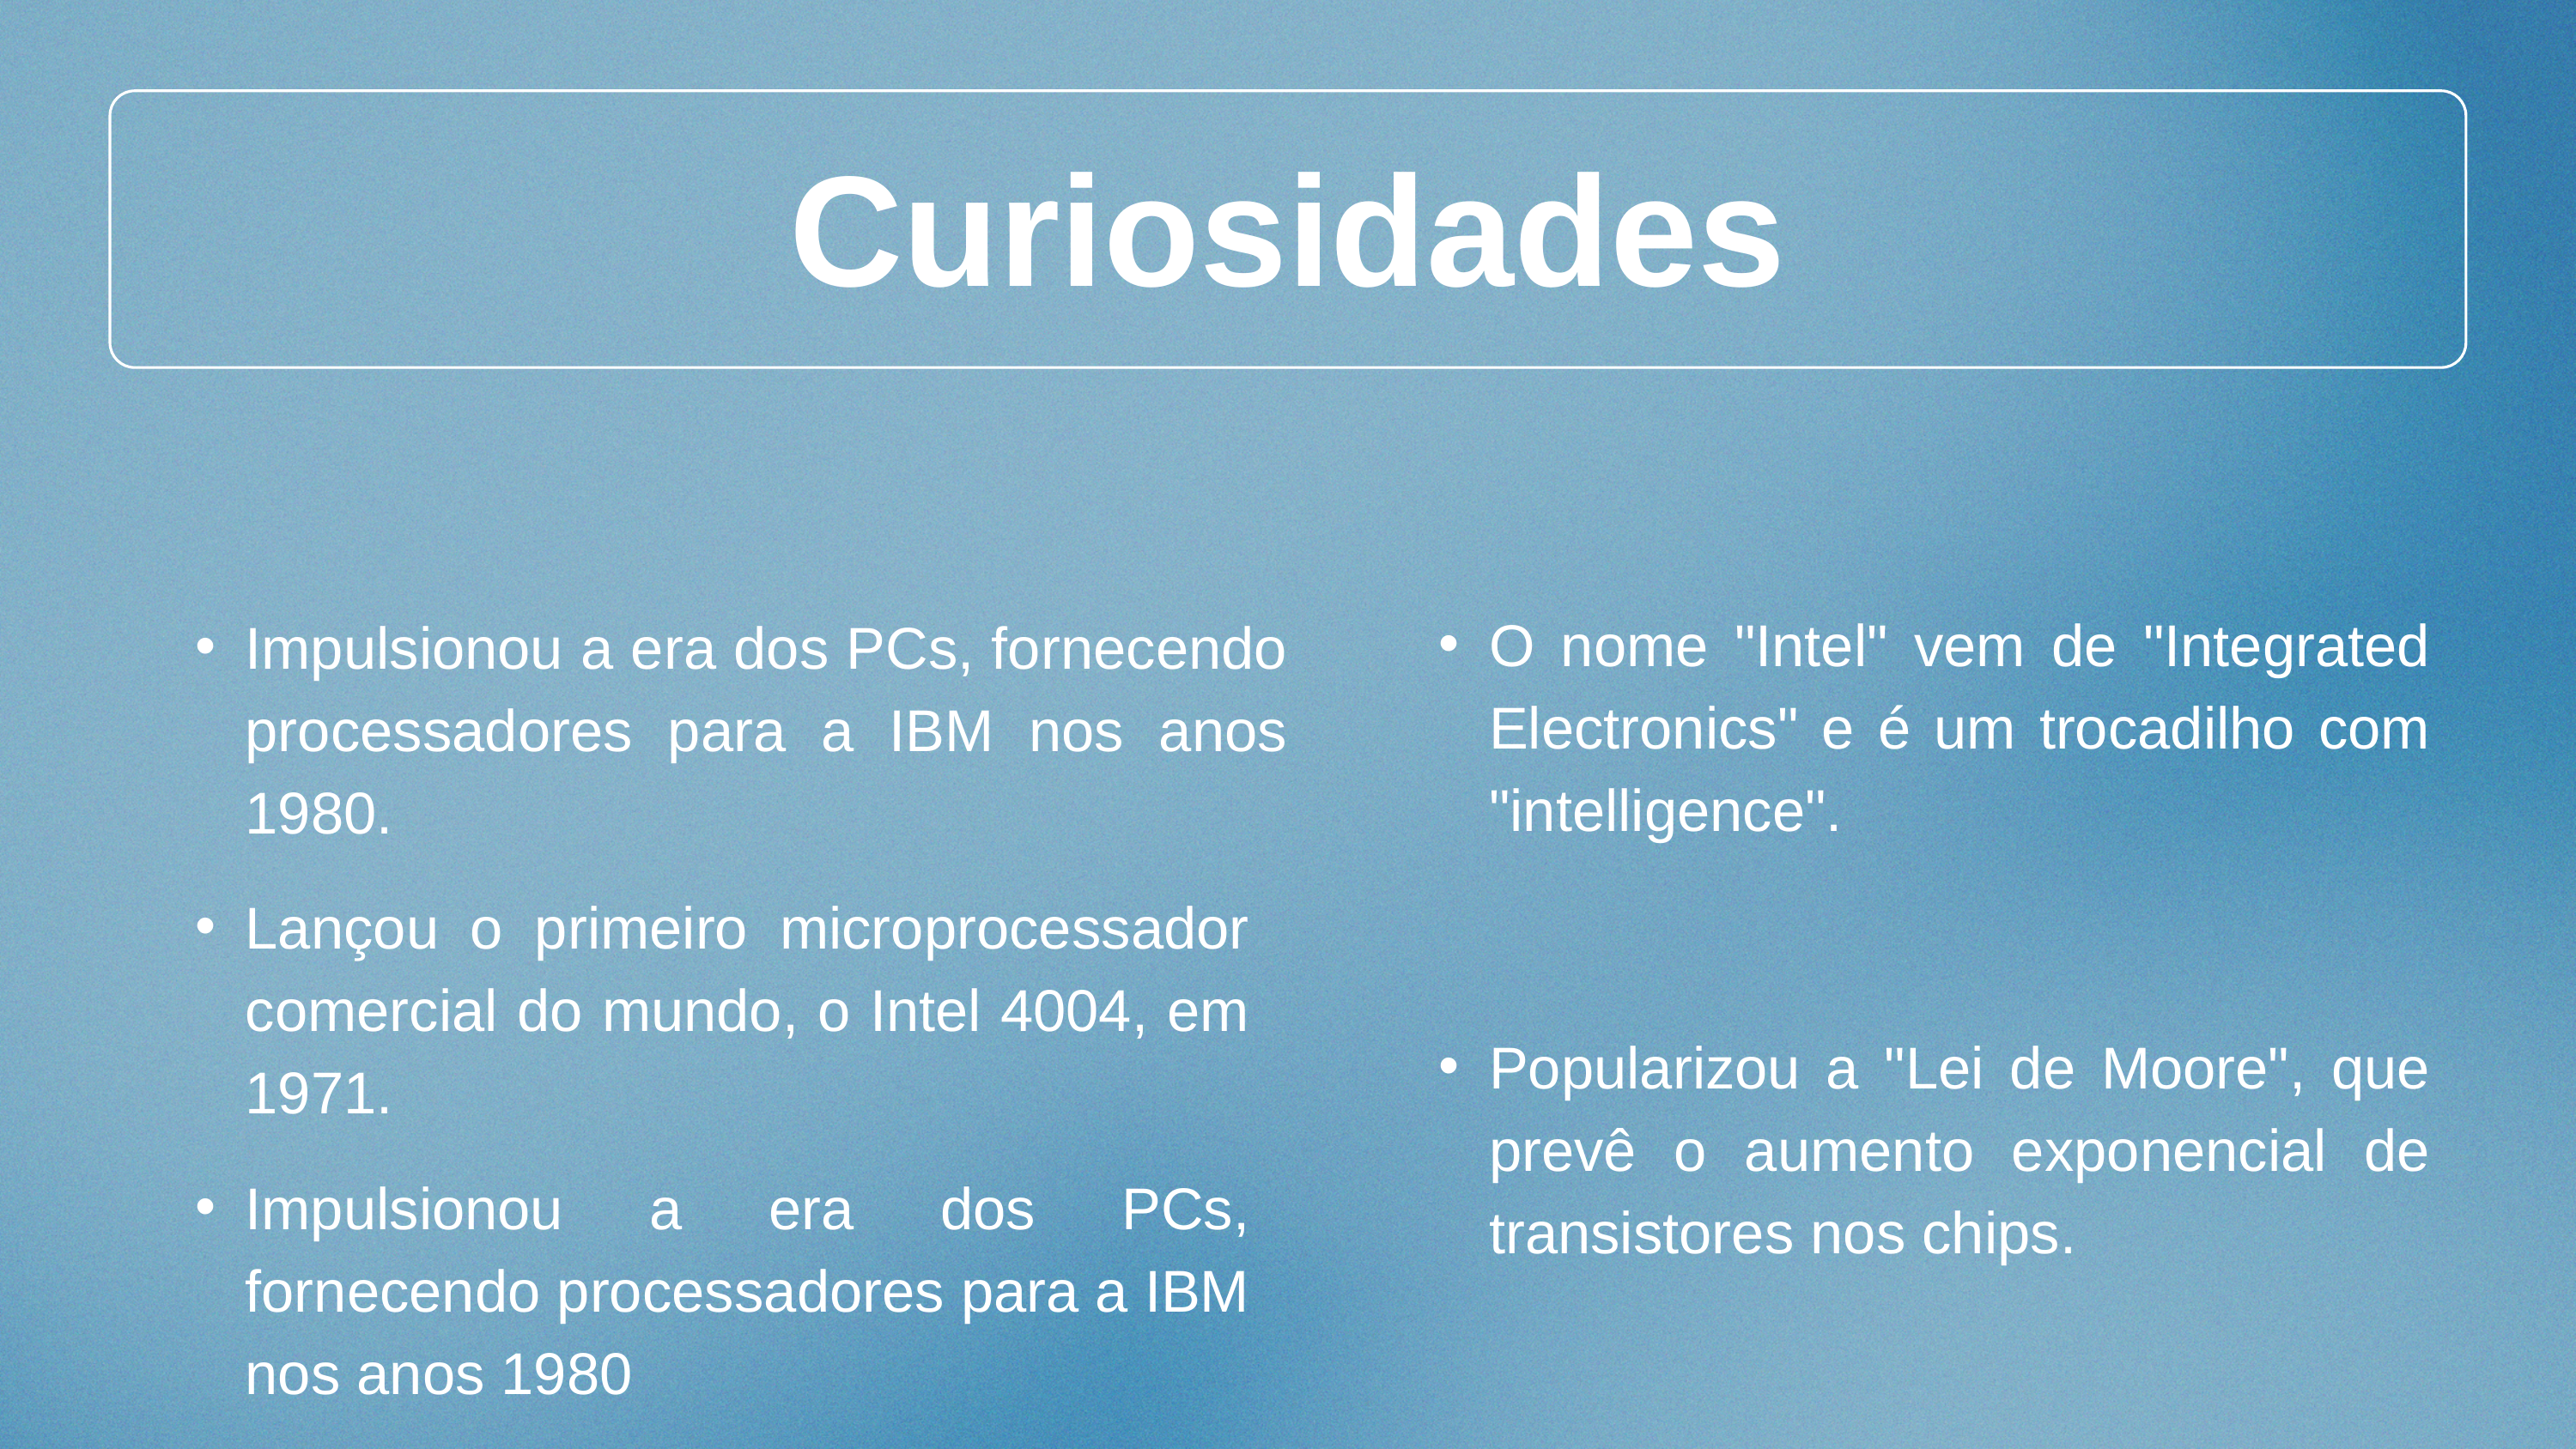

Curiosidades
O nome "Intel" vem de "Integrated Electronics" e é um trocadilho com "intelligence".
Impulsionou a era dos PCs, fornecendo processadores para a IBM nos anos 1980.
Lançou o primeiro microprocessador comercial do mundo, o Intel 4004, em 1971.
Popularizou a "Lei de Moore", que prevê o aumento exponencial de transistores nos chips.
Impulsionou a era dos PCs, fornecendo processadores para a IBM nos anos 1980